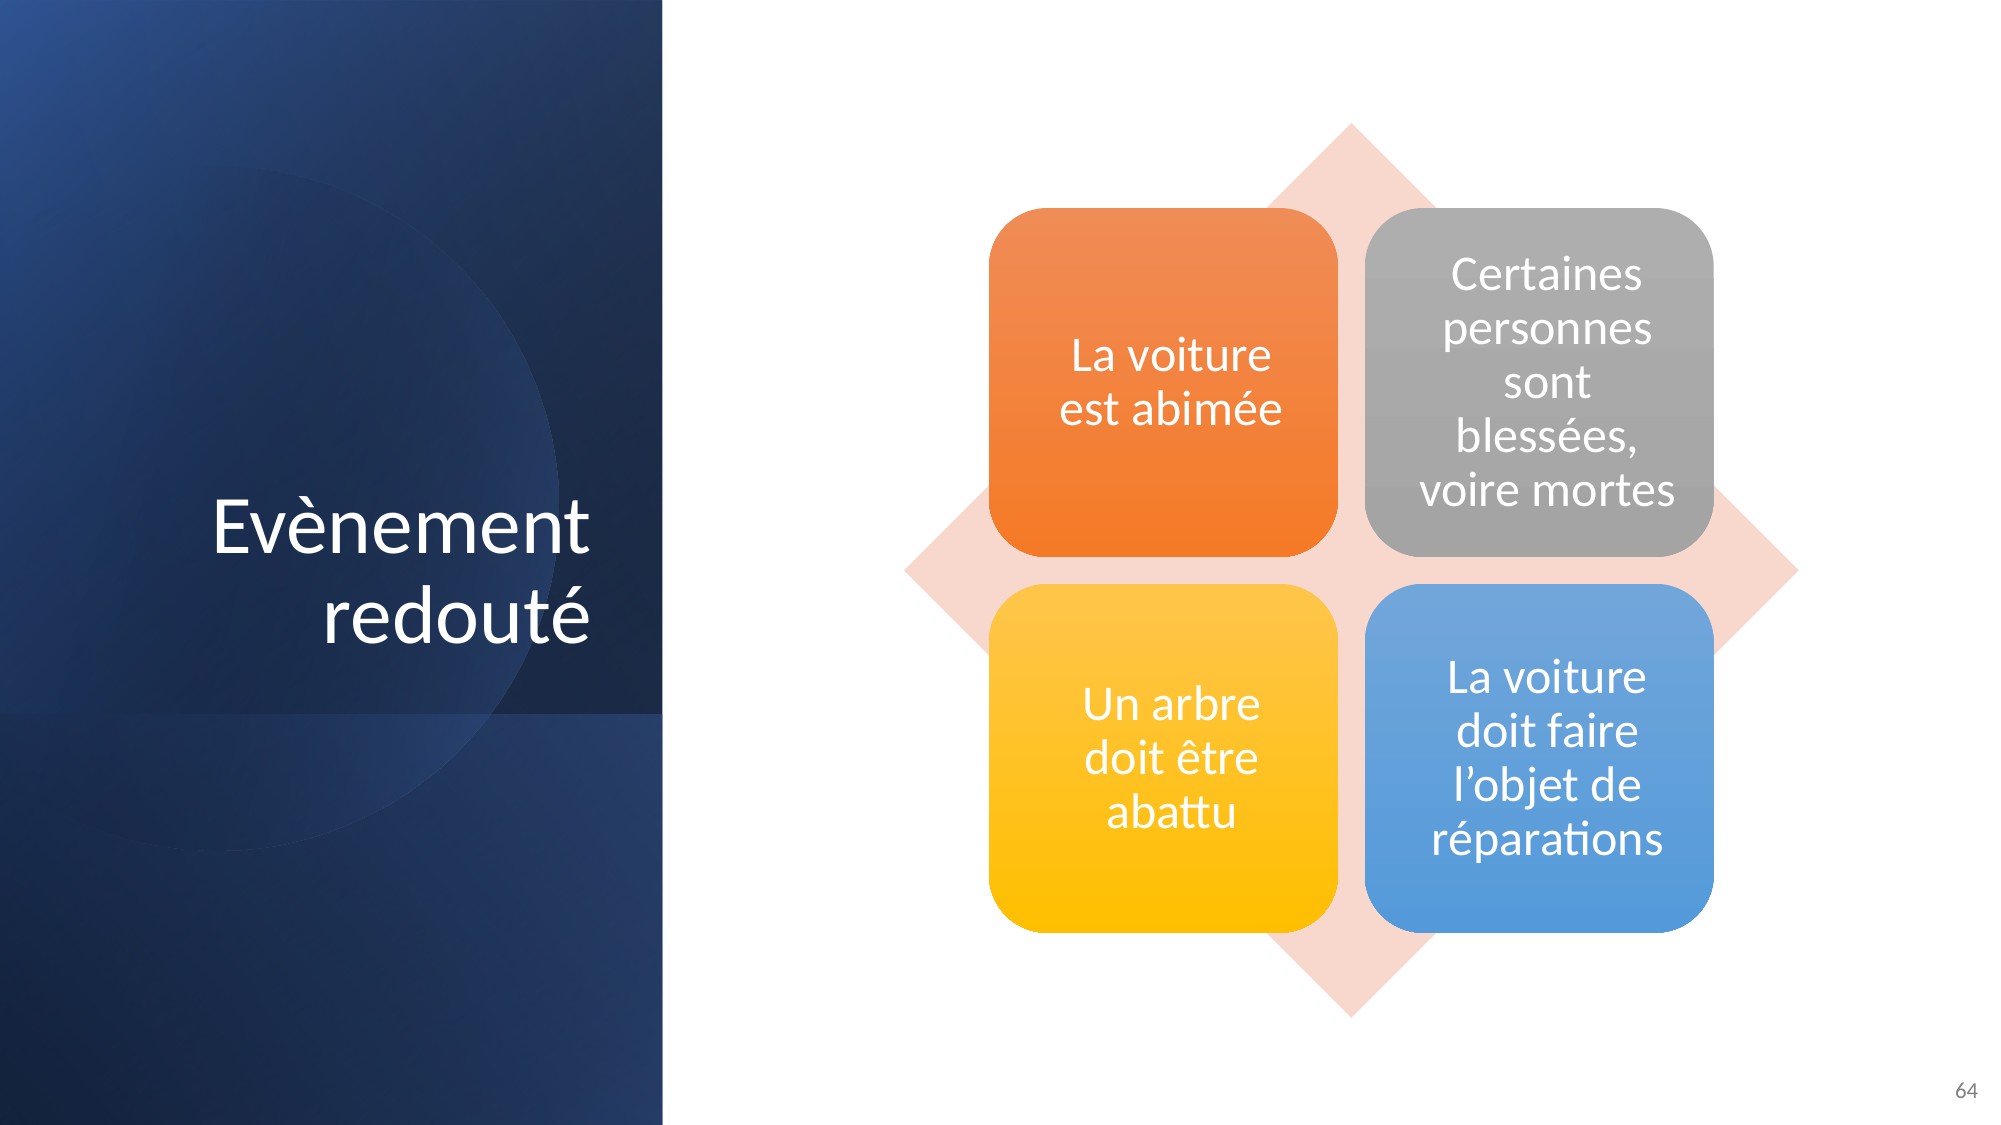

La voiture est abimée
Certaines personnes sont blessées, voire mortes
Un arbre doit être abattu
La voiture doit faire l’objet de réparations

# Evènement redouté

64